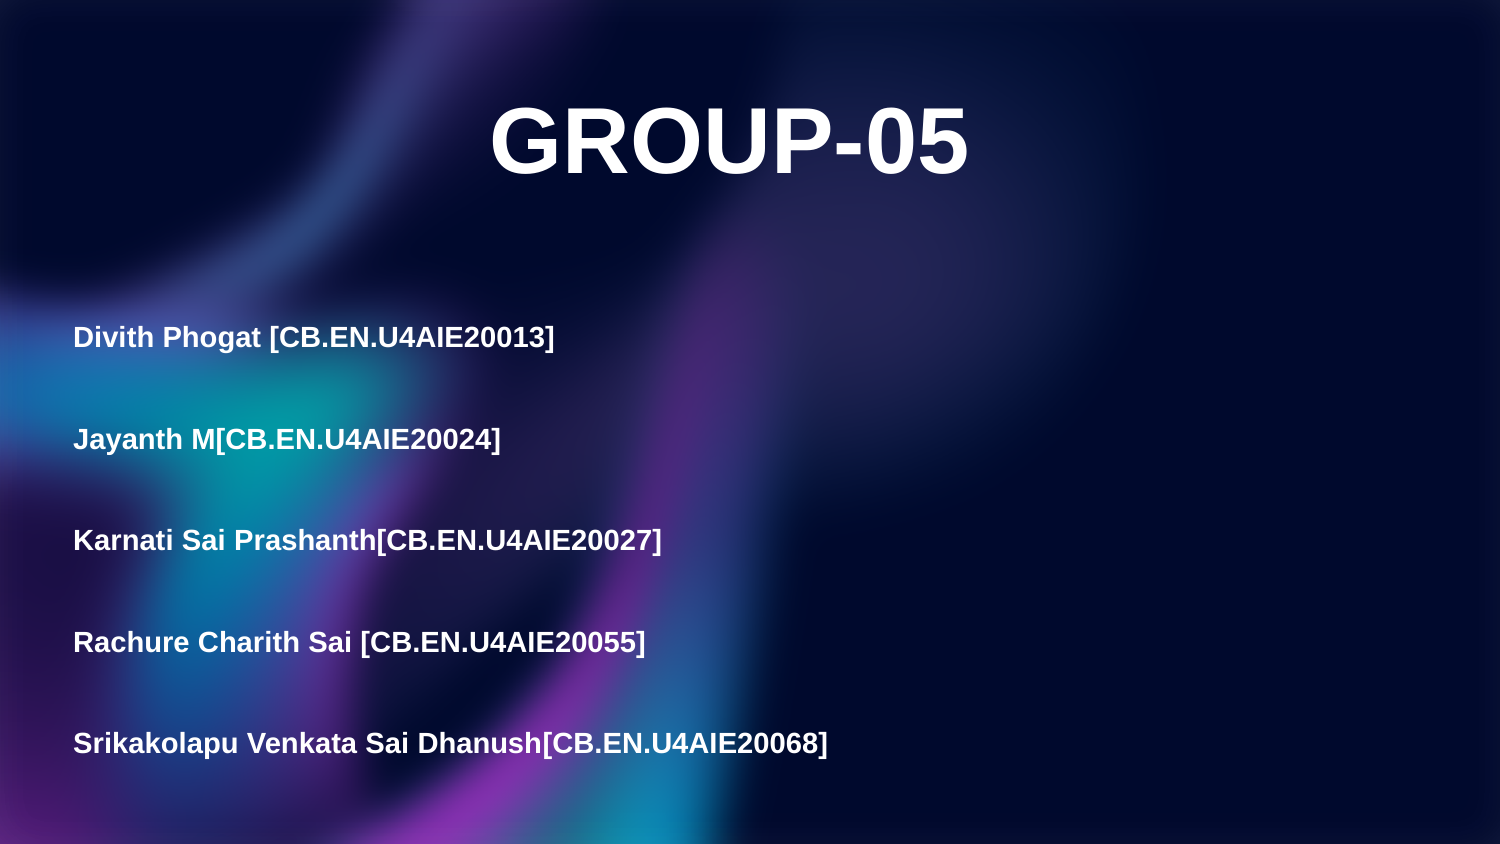

# GROUP-05
Divith Phogat [CB.EN.U4AIE20013]
Jayanth M[CB.EN.U4AIE20024]
Karnati Sai Prashanth[CB.EN.U4AIE20027]
Rachure Charith Sai [CB.EN.U4AIE20055]
Srikakolapu Venkata Sai Dhanush[CB.EN.U4AIE20068]